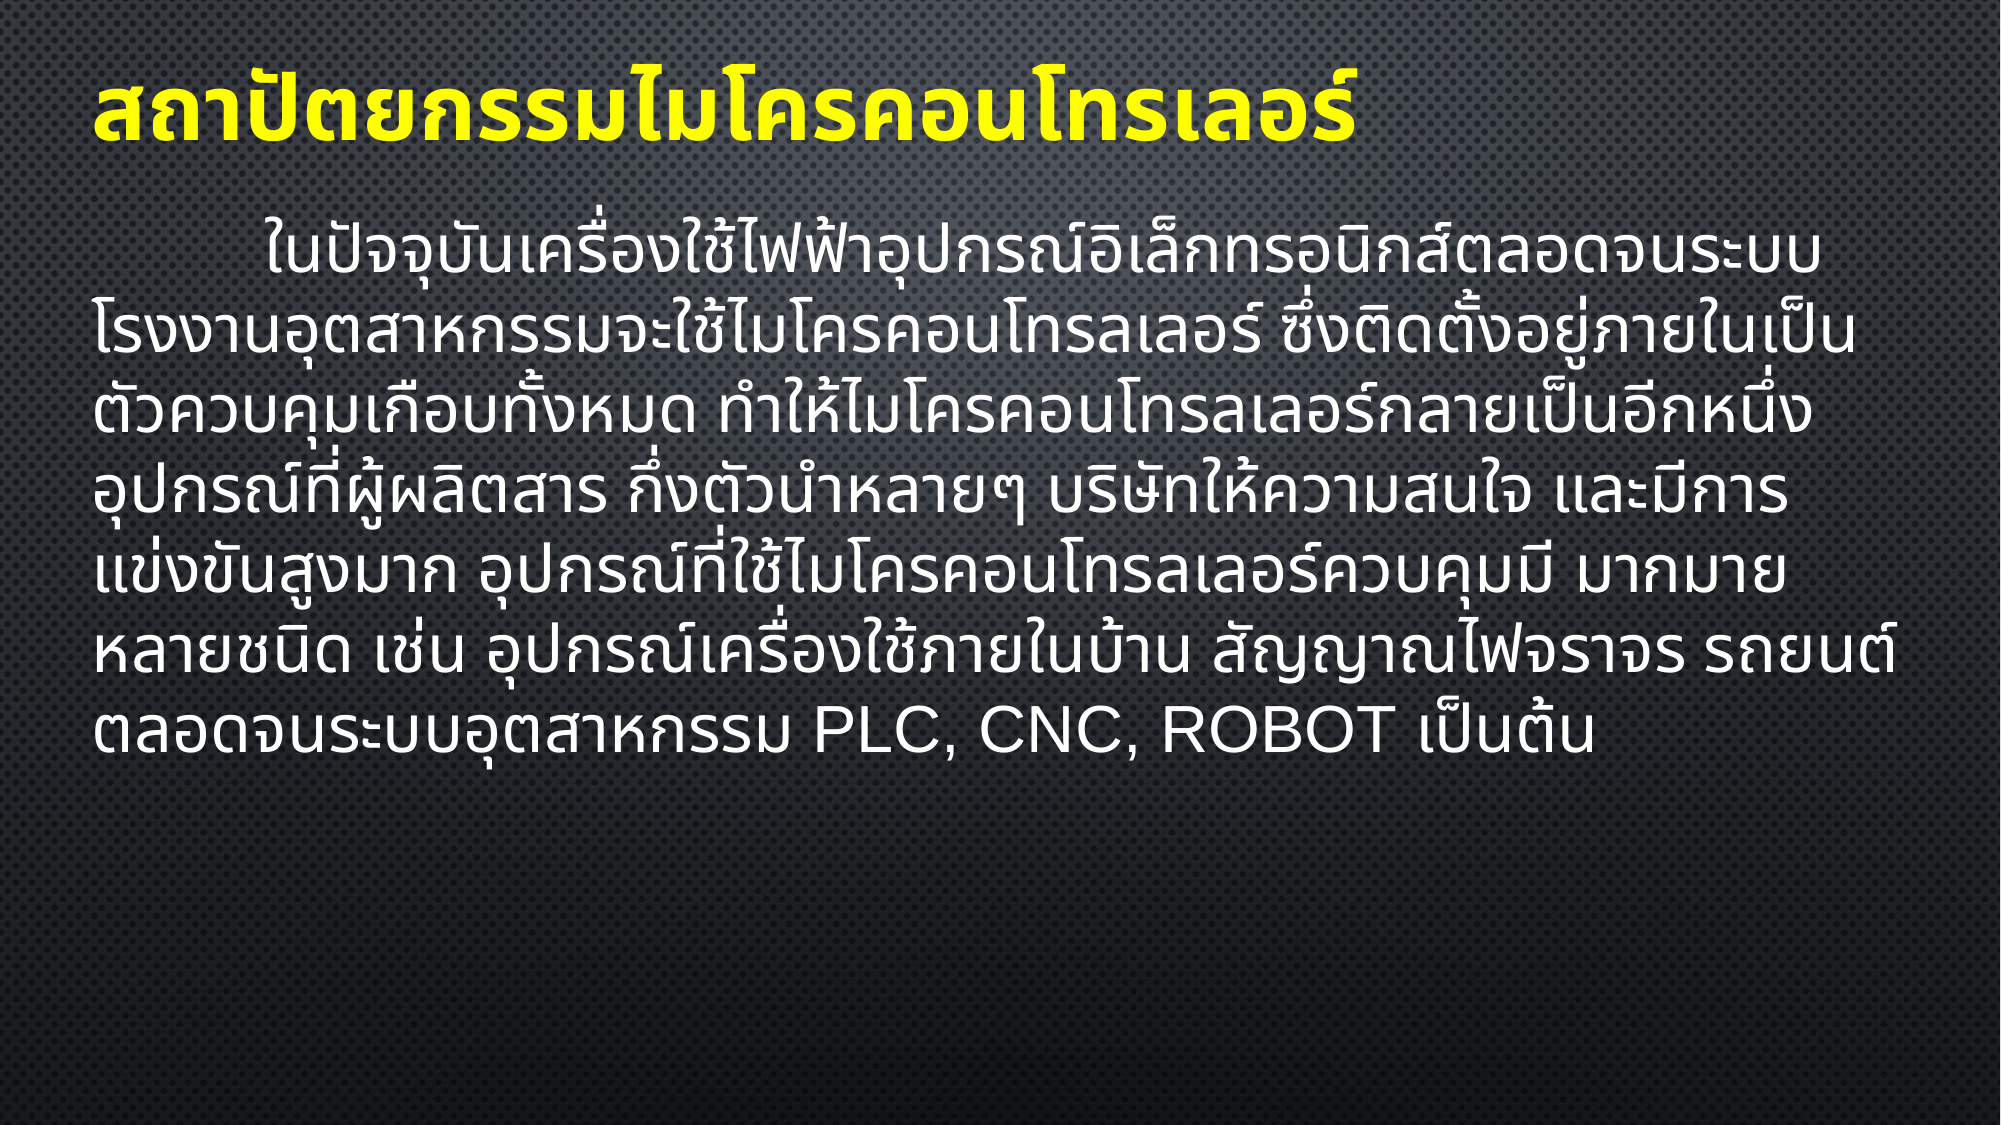

# สถาปัตยกรรมไมโครคอนโทรเลอร์
          ในปัจจุบันเครื่องใช้ไฟฟ้าอุปกรณ์อิเล็กทรอนิกส์ตลอดจนระบบโรงงานอุตสาหกรรมจะใช้ไมโครคอนโทรลเลอร์ ซึ่งติดตั้งอยู่ภายในเป็นตัวควบคุมเกือบทั้งหมด ทําให้ไมโครคอนโทรลเลอร์กลายเป็นอีกหนึ่งอุปกรณ์ที่ผู้ผลิตสาร กึ่งตัวนําหลายๆ บริษัทให้ความสนใจ และมีการแข่งขันสูงมาก อุปกรณ์ที่ใช้ไมโครคอนโทรลเลอร์ควบคุมมี มากมายหลายชนิด เช่น อุปกรณ์เครื่องใช้ภายในบ้าน สัญญาณไฟจราจร รถยนต์ ตลอดจนระบบอุตสาหกรรม PLC, CNC, Robot เป็นต้น